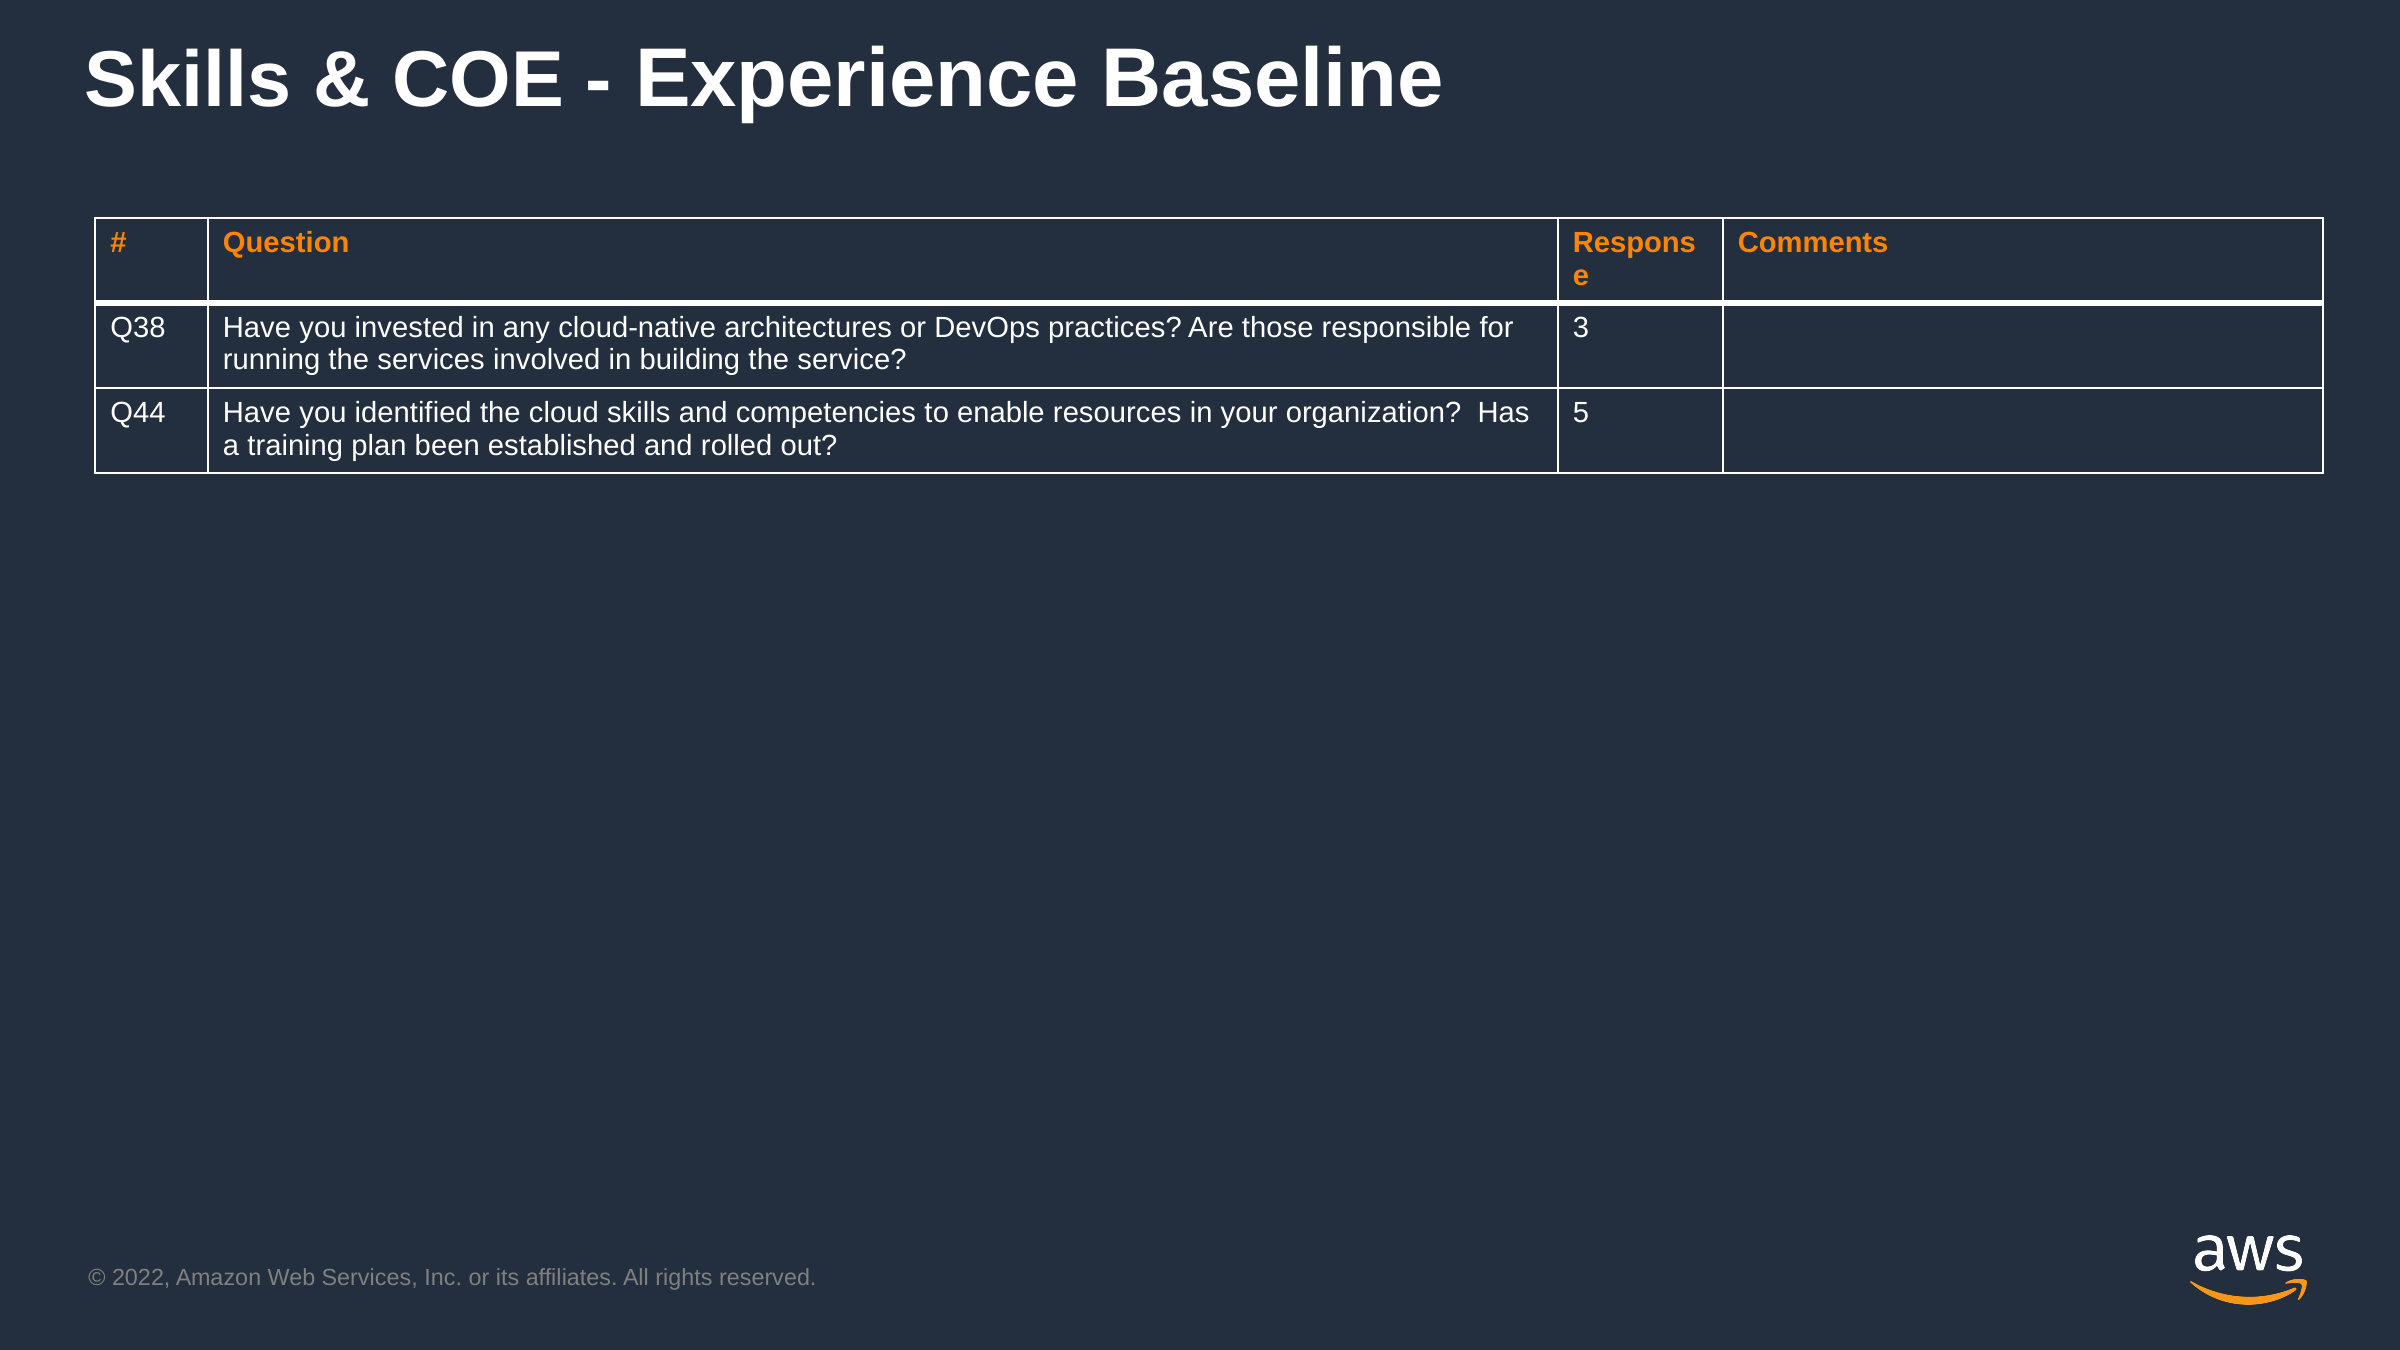

Skills & COE - Experience Baseline
| # | Question | Response | Comments |
| --- | --- | --- | --- |
| Q38 | Have you invested in any cloud-native architectures or DevOps practices? Are those responsible for running the services involved in building the service? | 3 |  |
| Q44 | Have you identified the cloud skills and competencies to enable resources in your organization? Has a training plan been established and rolled out? | 5 |  |